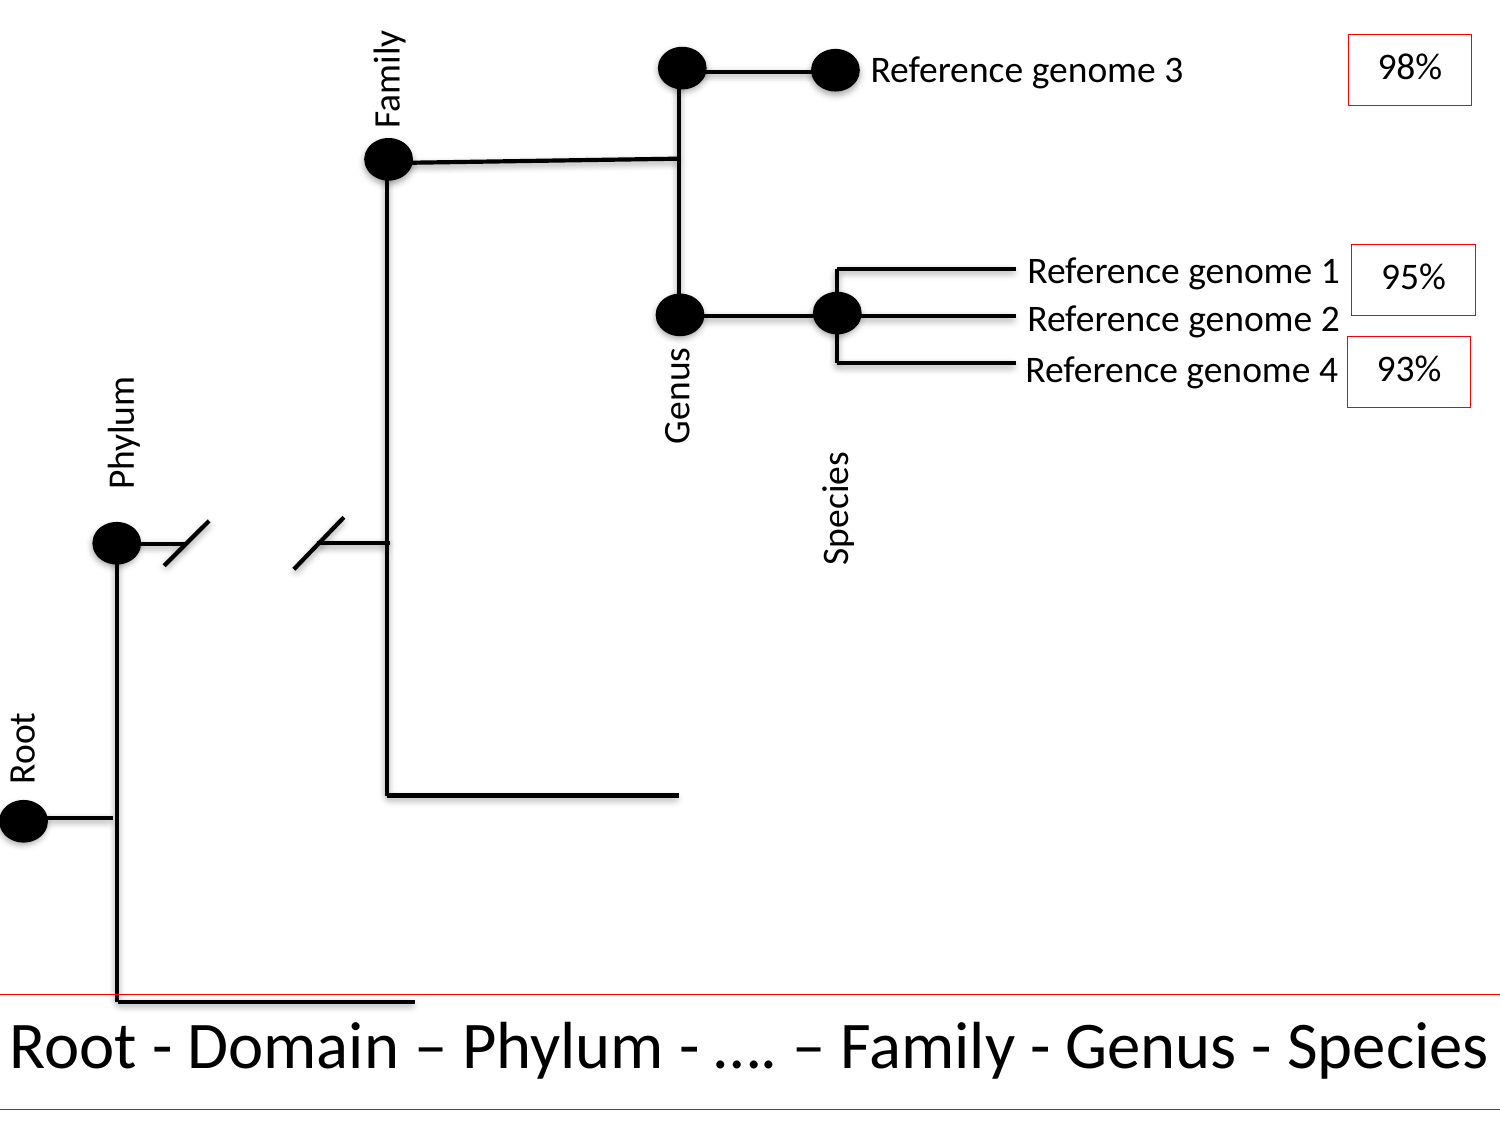

98%
Reference genome 3
Family

Reference genome 1
95%
Reference genome 2

93%
Reference genome 4
Genus
Phylum
Species

Root

Root - Domain – Phylum - …. – Family - Genus - Species